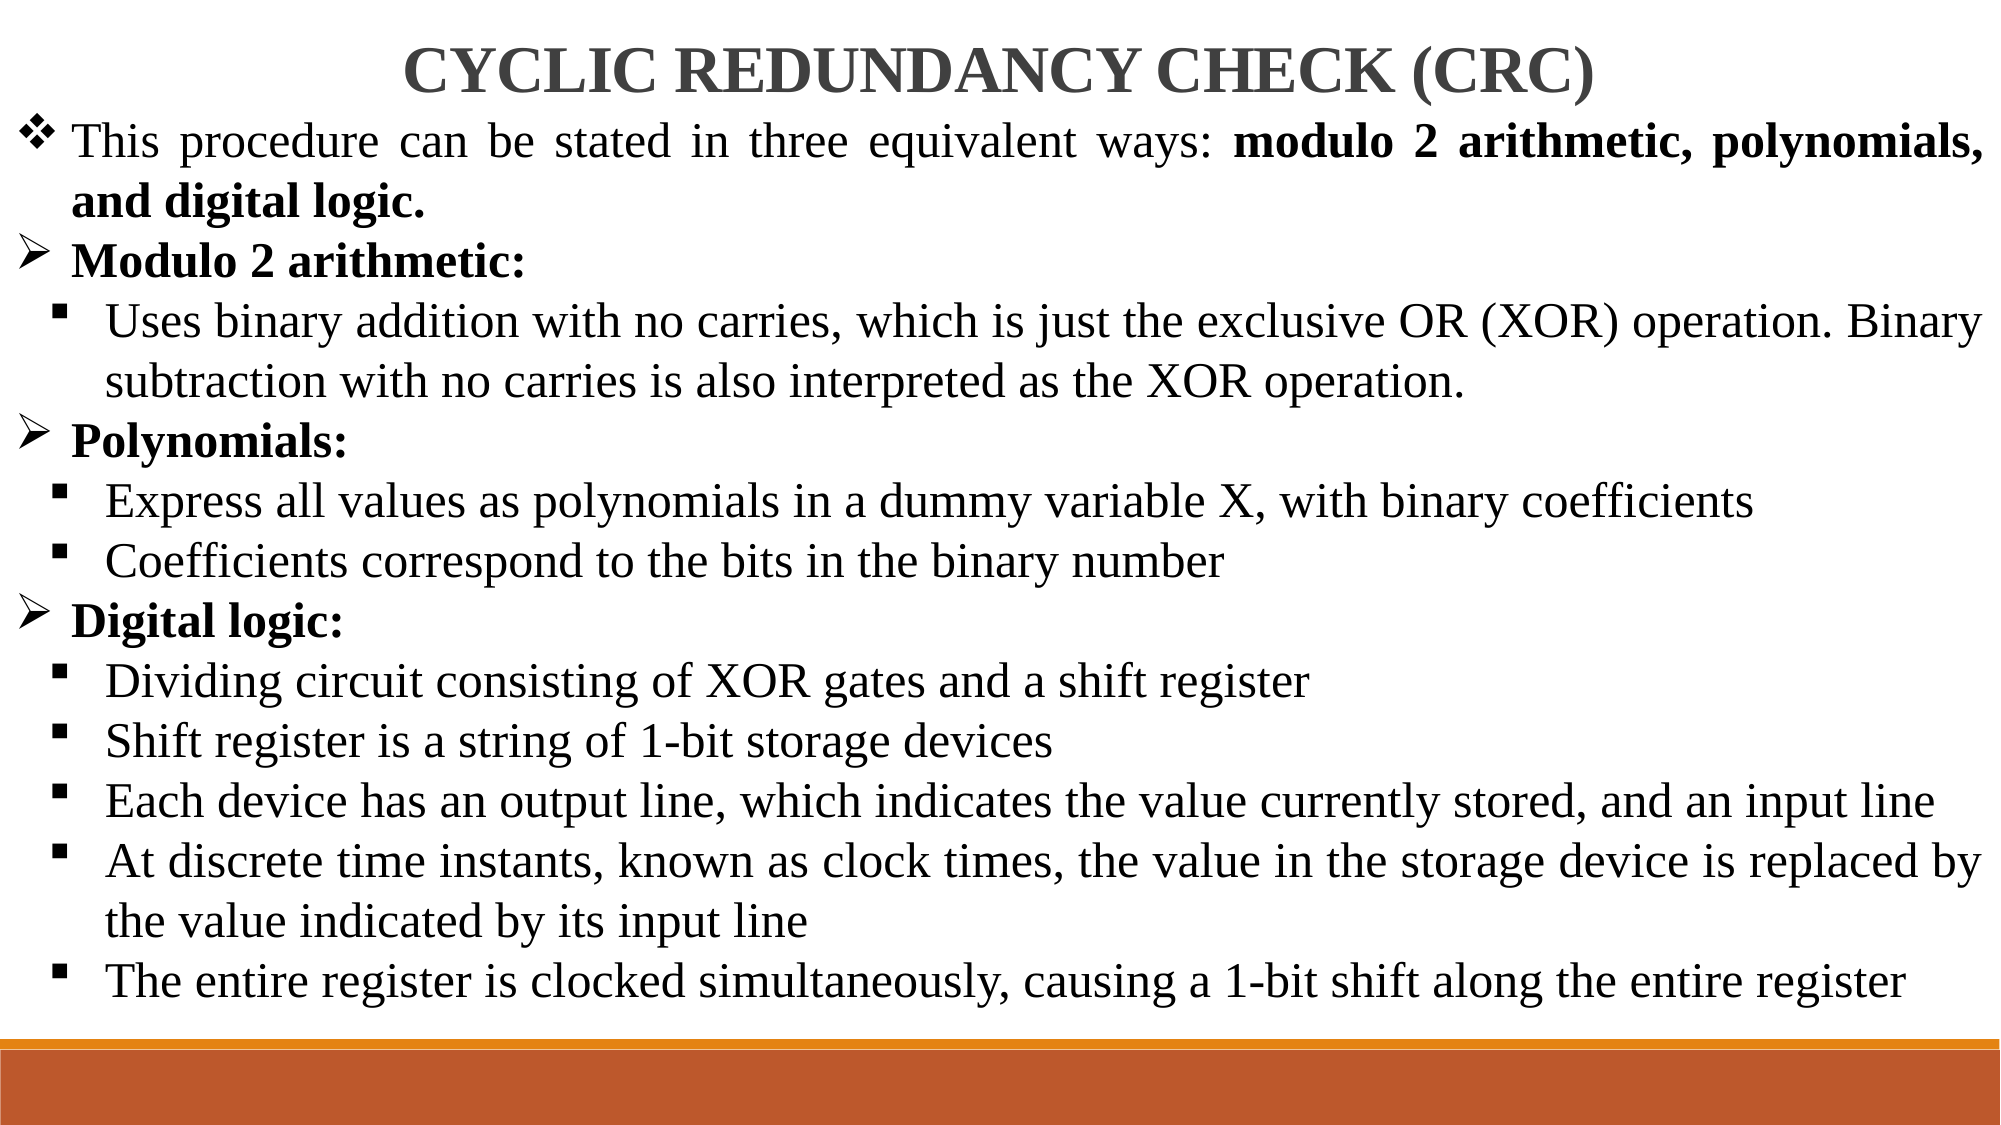

CYCLIC REDUNDANCY CHECK (CRC)
This procedure can be stated in three equivalent ways: modulo 2 arithmetic, polynomials, and digital logic.
Modulo 2 arithmetic:
Uses binary addition with no carries, which is just the exclusive OR (XOR) operation. Binary subtraction with no carries is also interpreted as the XOR operation.
Polynomials:
Express all values as polynomials in a dummy variable X, with binary coefficients
Coefficients correspond to the bits in the binary number
Digital logic:
Dividing circuit consisting of XOR gates and a shift register
Shift register is a string of 1-bit storage devices
Each device has an output line, which indicates the value currently stored, and an input line
At discrete time instants, known as clock times, the value in the storage device is replaced by the value indicated by its input line
The entire register is clocked simultaneously, causing a 1-bit shift along the entire register